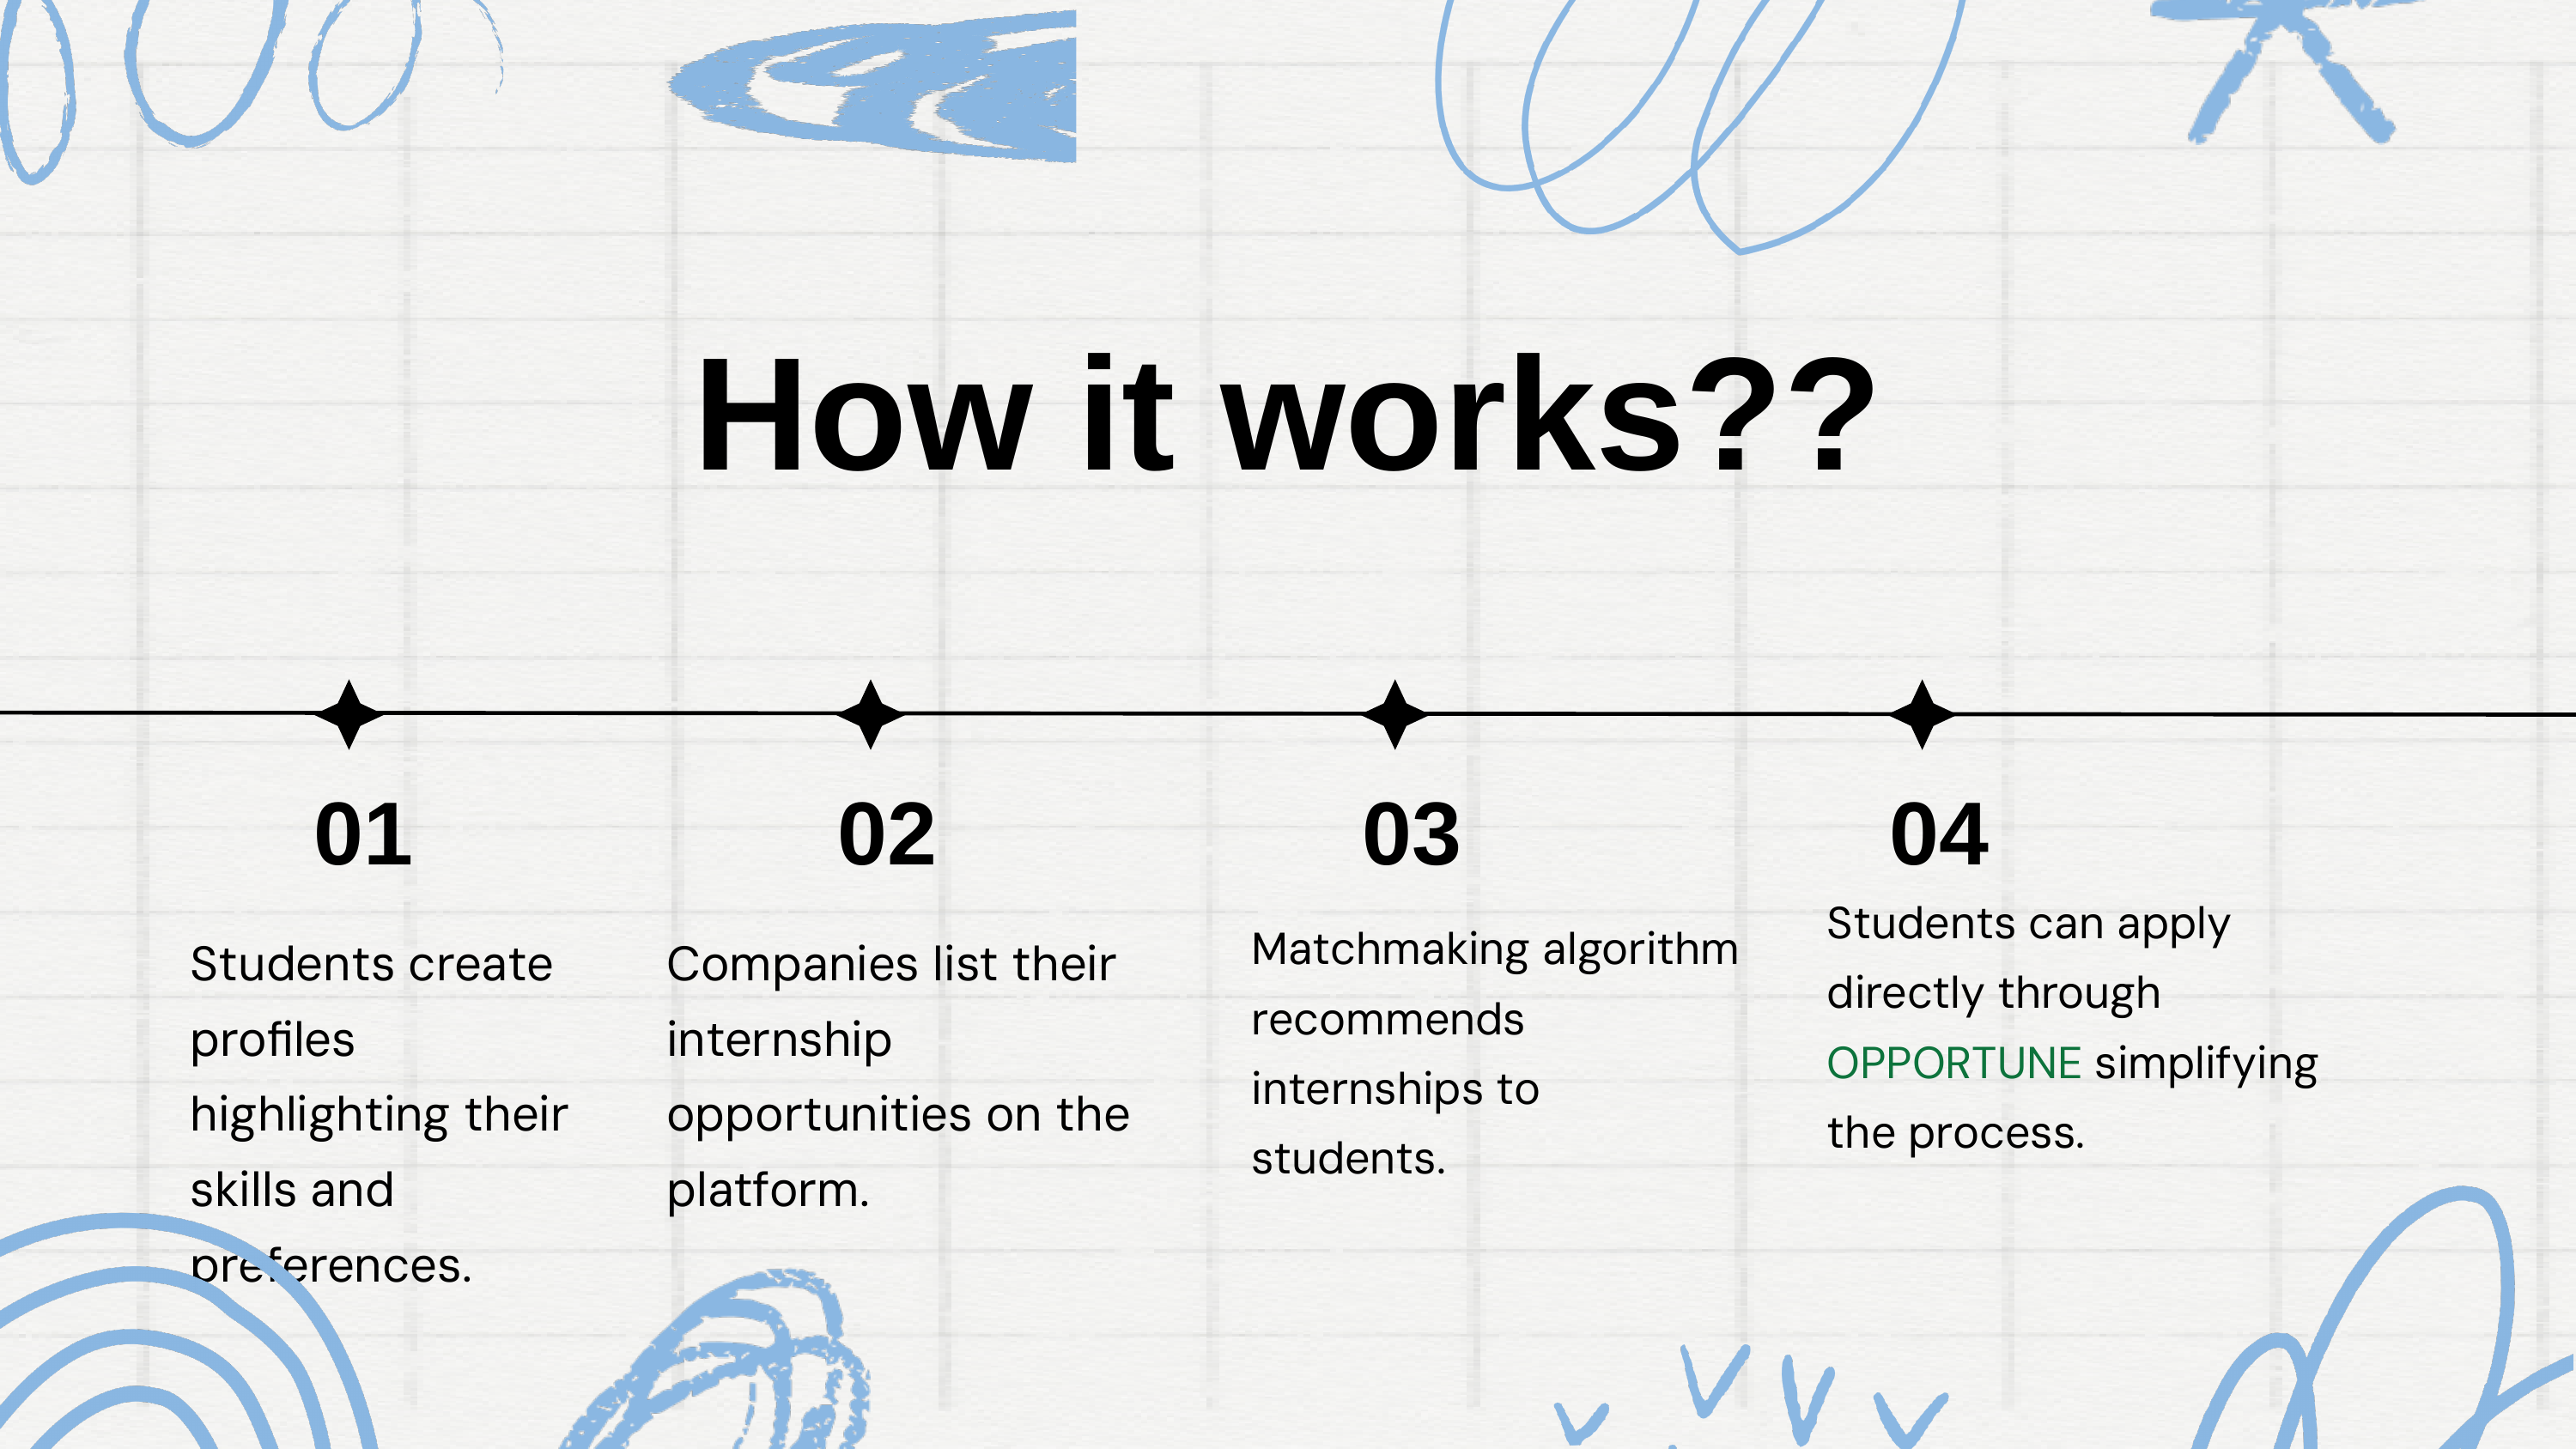

How it works??

01
02
03
04
Students can apply directly through OPPORTUNE simplifying the process.
Matchmaking algorithm recommends internships to students.
Students create profiles highlighting their skills and preferences.
Companies list their internship opportunities on the platform.